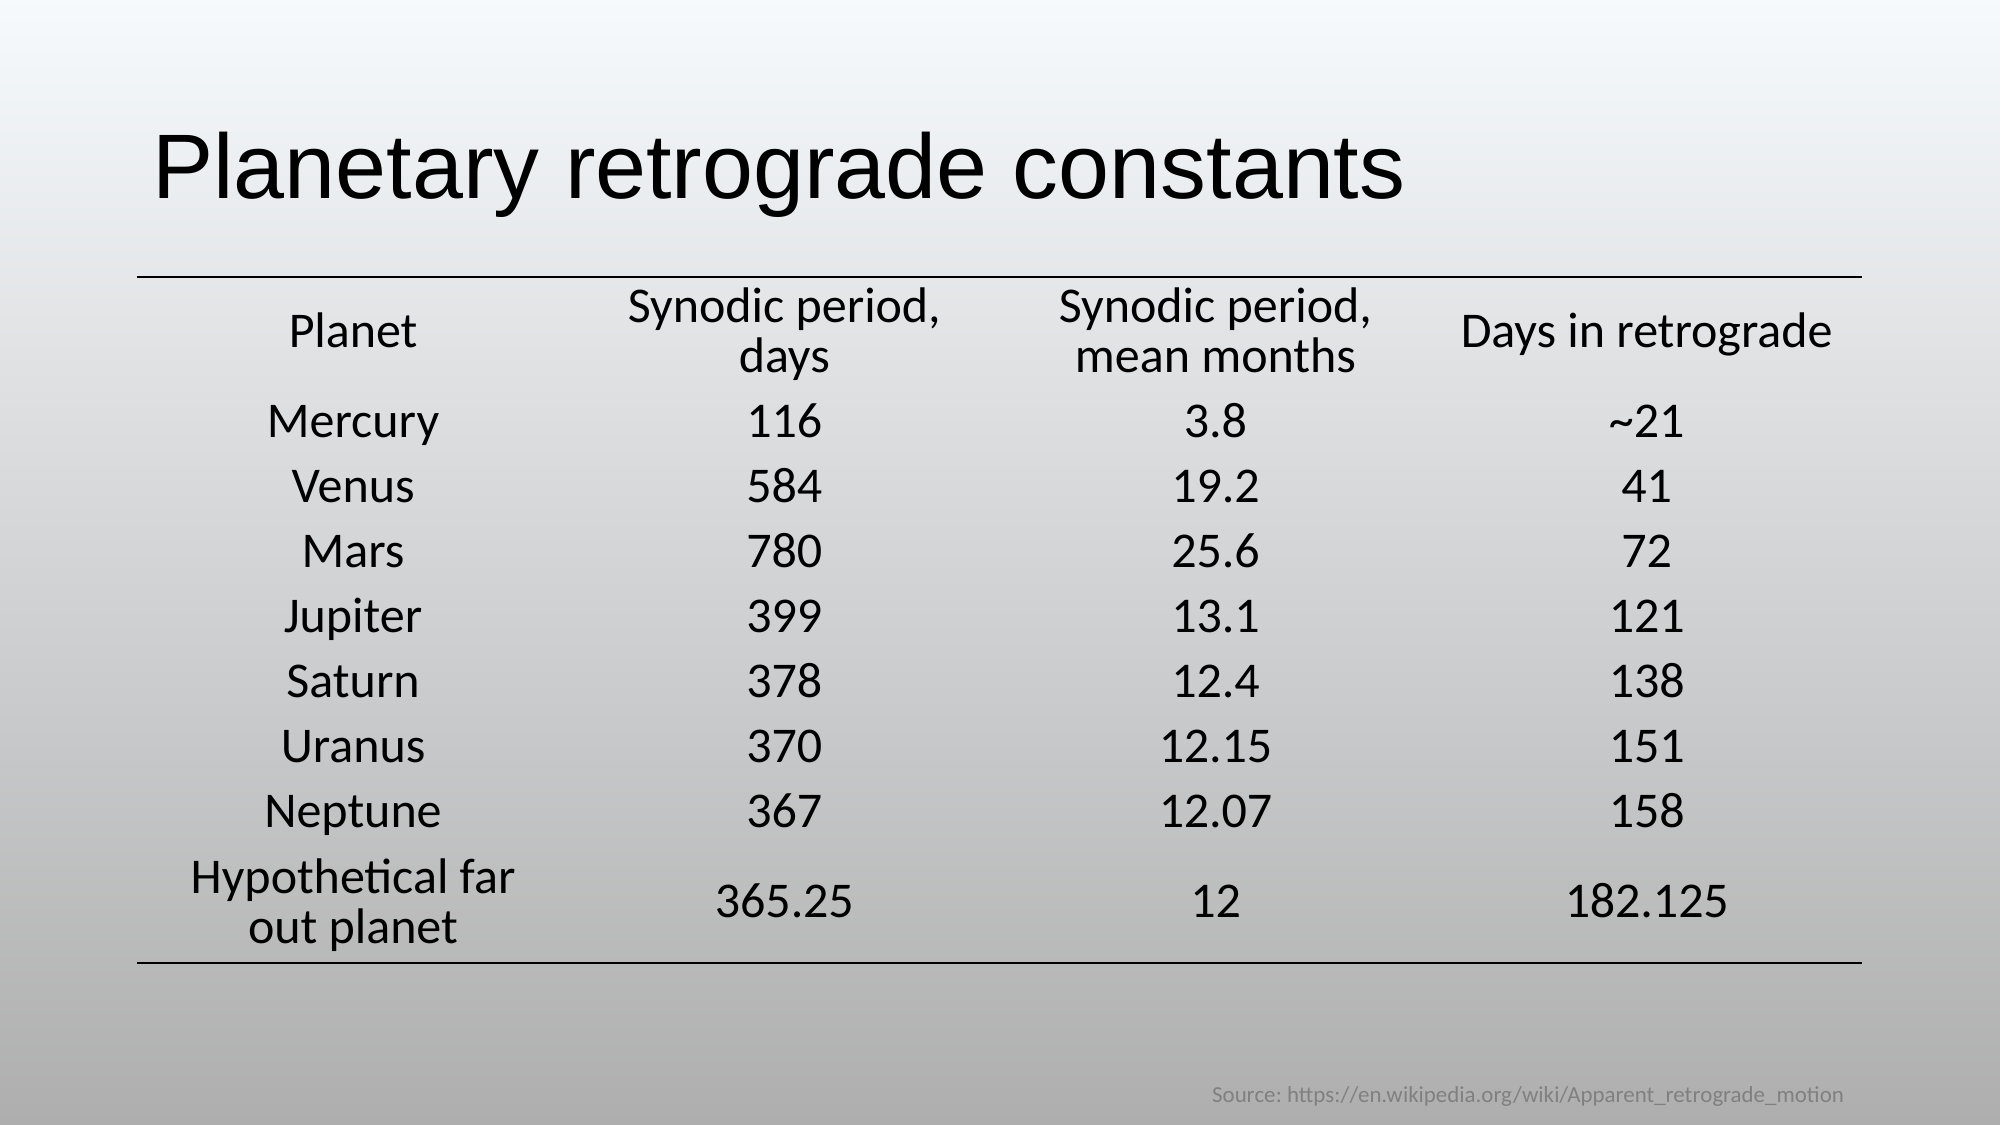

# Planetary retrograde constants
| Planet | Synodic period, days | Synodic period, mean months | Days in retrograde |
| --- | --- | --- | --- |
| Mercury | 116 | 3.8 | ~21 |
| Venus | 584 | 19.2 | 41 |
| Mars | 780 | 25.6 | 72 |
| Jupiter | 399 | 13.1 | 121 |
| Saturn | 378 | 12.4 | 138 |
| Uranus | 370 | 12.15 | 151 |
| Neptune | 367 | 12.07 | 158 |
| Hypothetical far out planet | 365.25 | 12 | 182.125 |
Source: https://en.wikipedia.org/wiki/Apparent_retrograde_motion